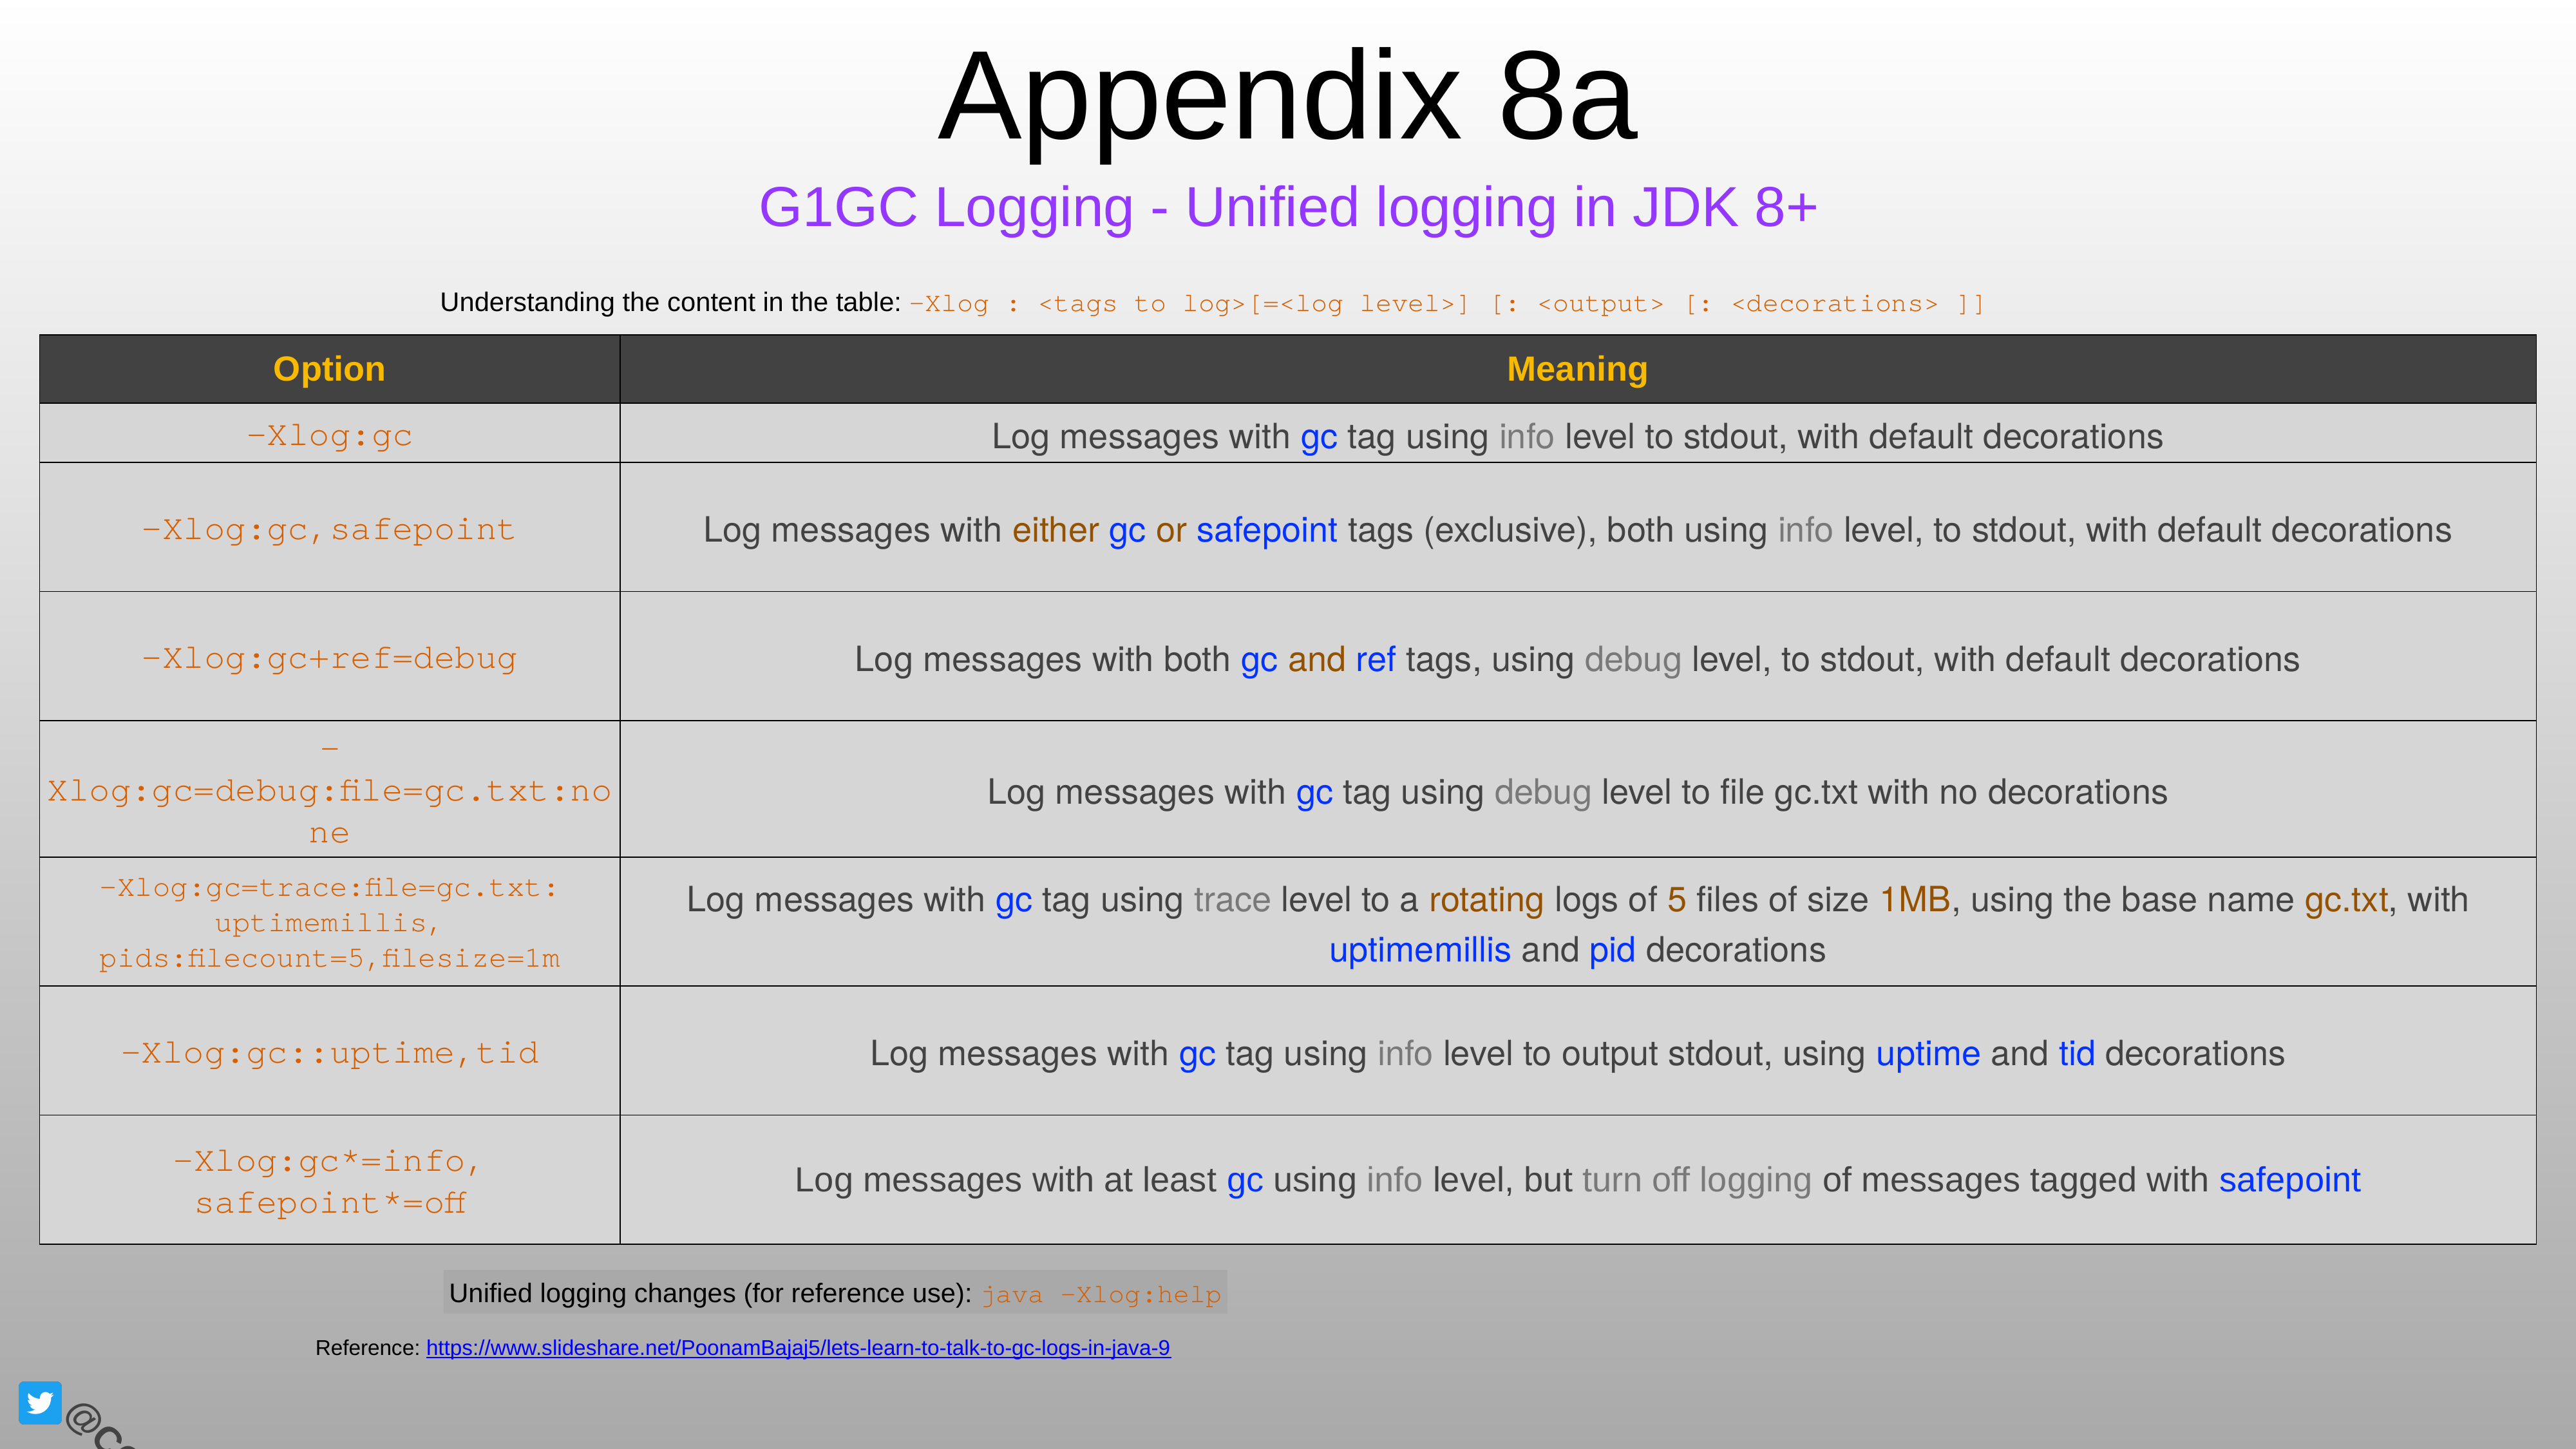

# Appendix 8a
G1GC Logging - Unified logging in JDK 8+
Understanding the content in the table: -Xlog : <tags to log>[=<log level>] [: <output> [: <decorations> ]]
| Option | Meaning |
| --- | --- |
| -Xlog:gc | Log messages with gc tag using info level to stdout, with default decorations |
| -Xlog:gc,safepoint | Log messages with either gc or safepoint tags (exclusive), both using info level, to stdout, with default decorations |
| -Xlog:gc+ref=debug | Log messages with both gc and ref tags, using debug level, to stdout, with default decorations |
| -Xlog:gc=debug:file=gc.txt:none | Log messages with gc tag using debug level to file gc.txt with no decorations |
| -Xlog:gc=trace:file=gc.txt: uptimemillis, pids:filecount=5,filesize=1m | Log messages with gc tag using trace level to a rotating logs of 5 files of size 1MB, using the base name gc.txt, with uptimemillis and pid decorations |
| -Xlog:gc::uptime,tid | Log messages with gc tag using info level to output stdout, using uptime and tid decorations |
| -Xlog:gc\*=info, safepoint\*=off | Log messages with at least gc using info level, but turn off logging of messages tagged with safepoint |
Unified logging changes (for reference use): java -Xlog:help
Reference: https://www.slideshare.net/PoonamBajaj5/lets-learn-to-talk-to-gc-logs-in-java-9
88